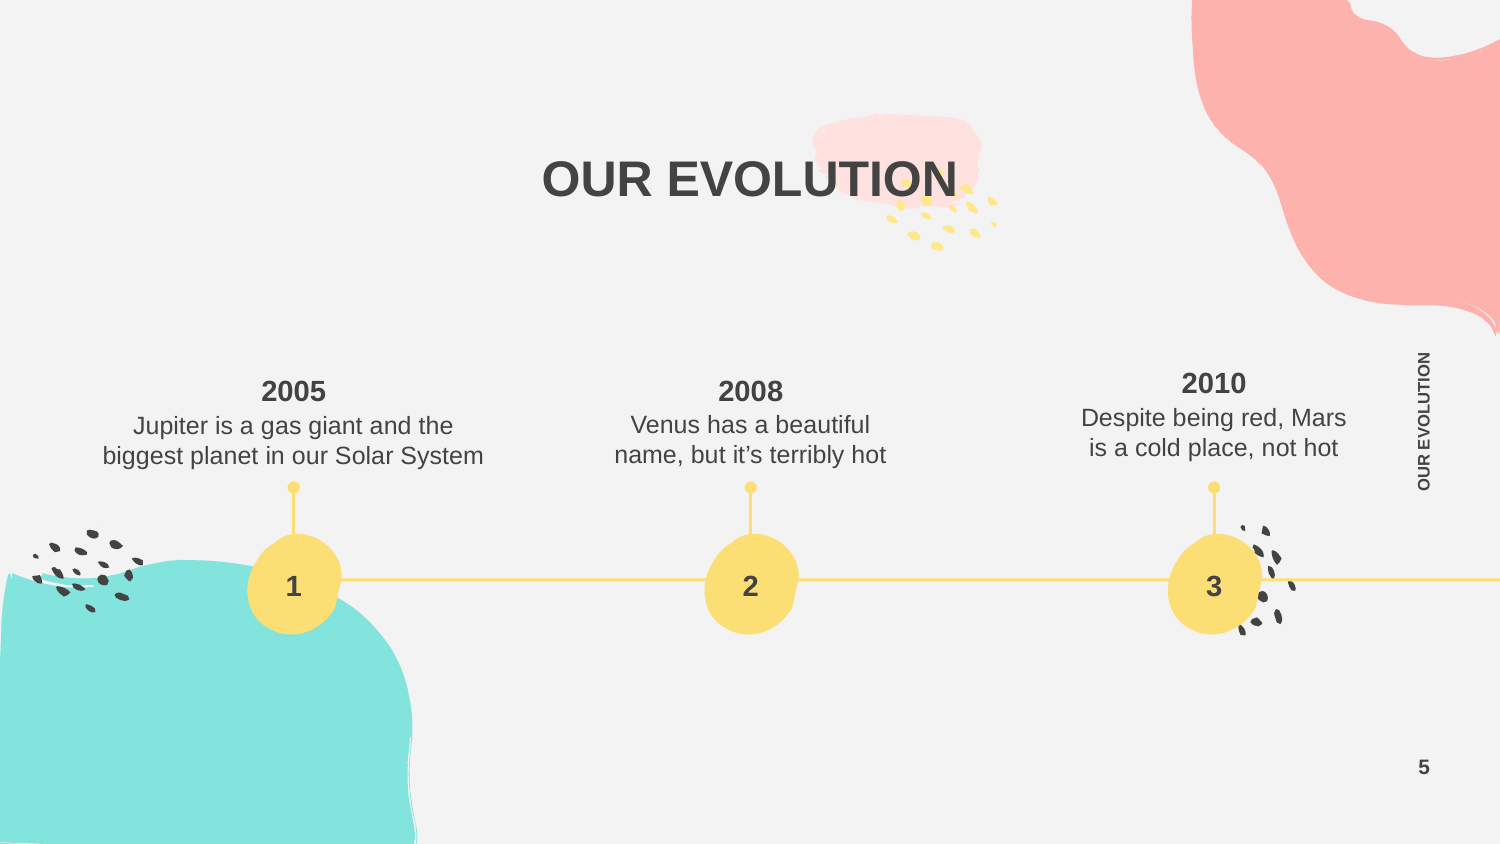

# OUR EVOLUTION
2010
2005
2008
Despite being red, Mars is a cold place, not hot
Venus has a beautiful name, but it’s terribly hot

Jupiter is a gas giant and the biggest planet in our Solar System
OUR EVOLUTION

1
2
3
5